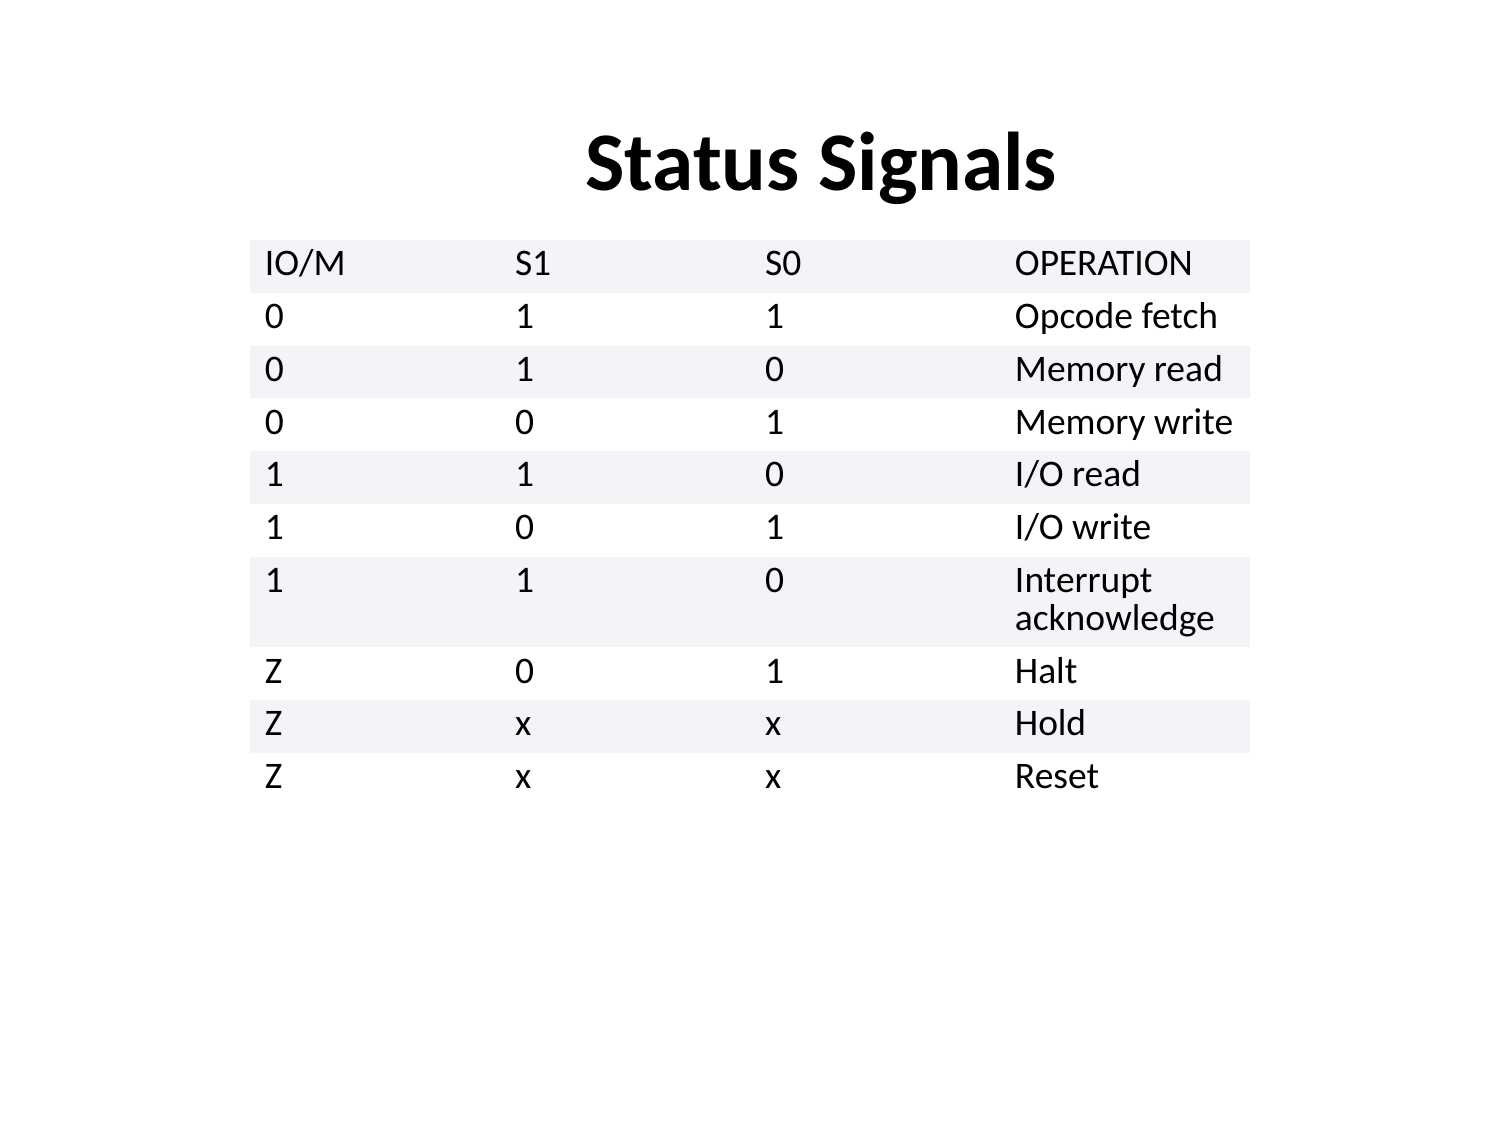

Status Signals
| IO/M | S1 | S0 | OPERATION |
| --- | --- | --- | --- |
| 0 | 1 | 1 | Opcode fetch |
| 0 | 1 | 0 | Memory read |
| 0 | 0 | 1 | Memory write |
| 1 | 1 | 0 | I/O read |
| 1 | 0 | 1 | I/O write |
| 1 | 1 | 0 | Interrupt acknowledge |
| Z | 0 | 1 | Halt |
| Z | x | x | Hold |
| Z | x | x | Reset |